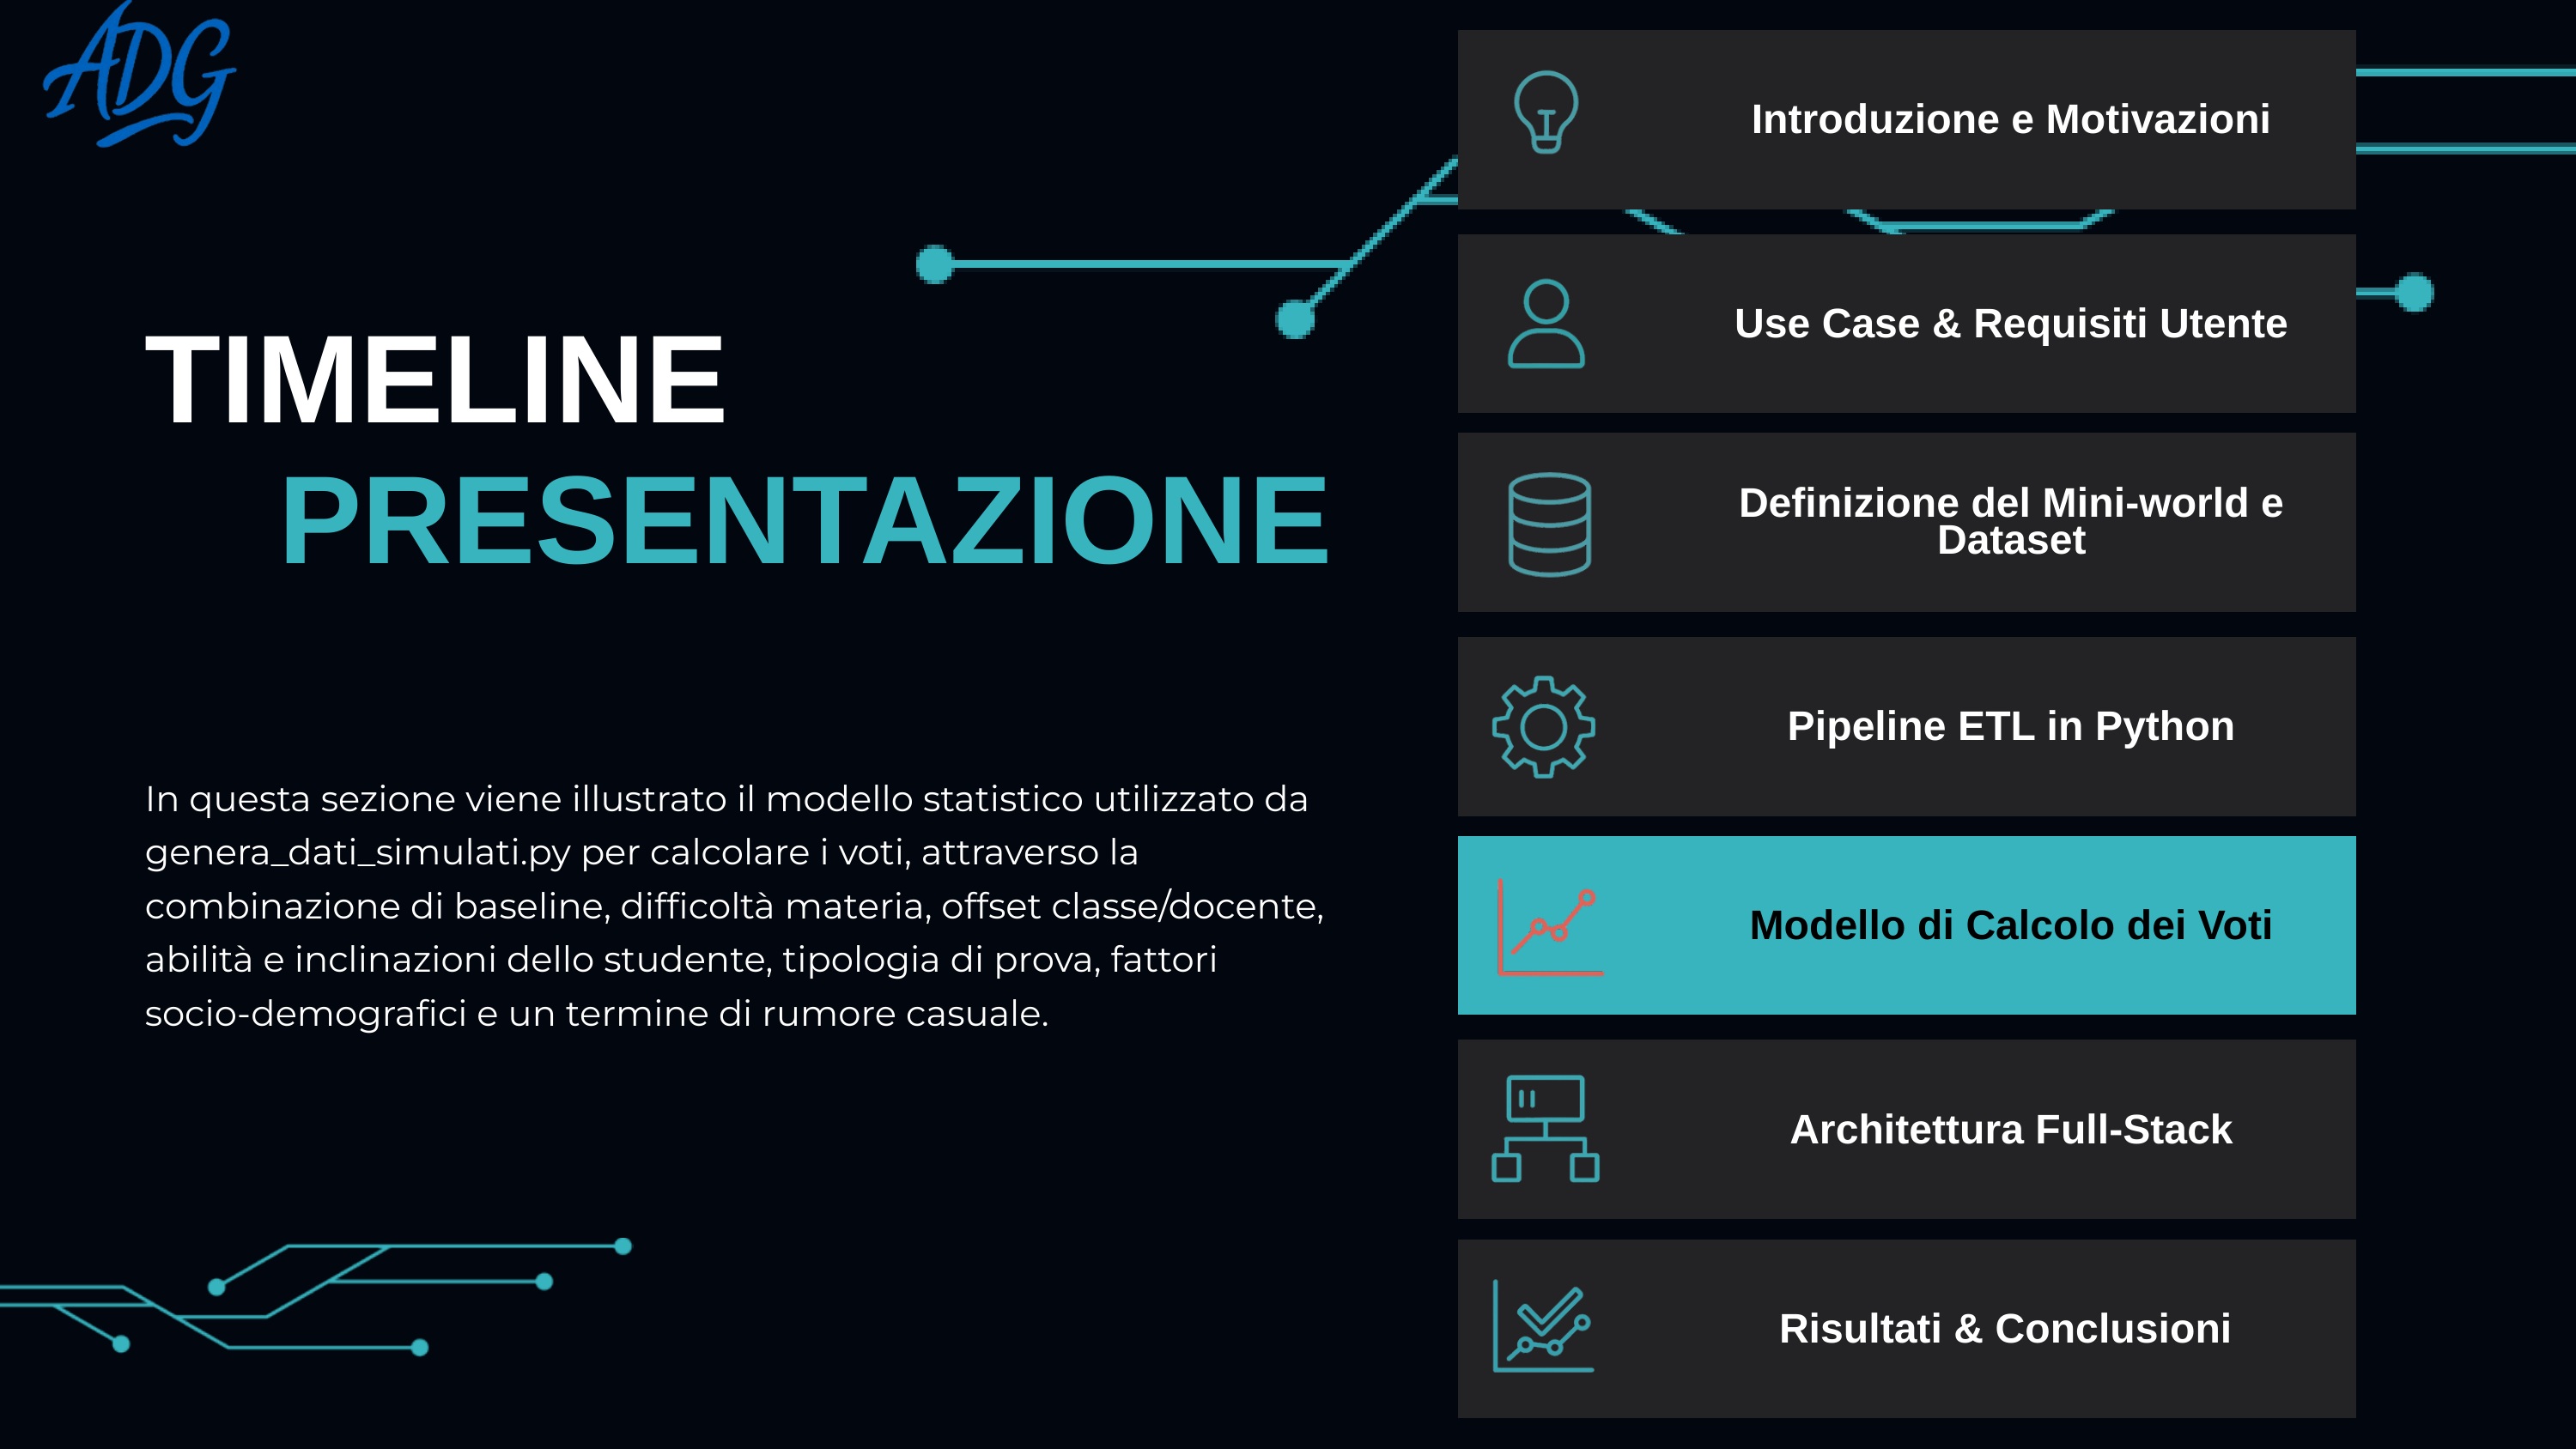

Introduzione e Motivazioni

Use Case & Requisiti Utente
TIMELINE

PRESENTAZIONE
Definizione del Mini-world e Dataset

Pipeline ETL in Python
In questa sezione viene illustrato il modello statistico utilizzato da genera_dati_simulati.py per calcolare i voti, attraverso la combinazione di baseline, difficoltà materia, offset classe/docente, abilità e inclinazioni dello studente, tipologia di prova, fattori socio-demografici e un termine di rumore casuale.

Modello di Calcolo dei Voti

Architettura Full-Stack

Risultati & Conclusioni